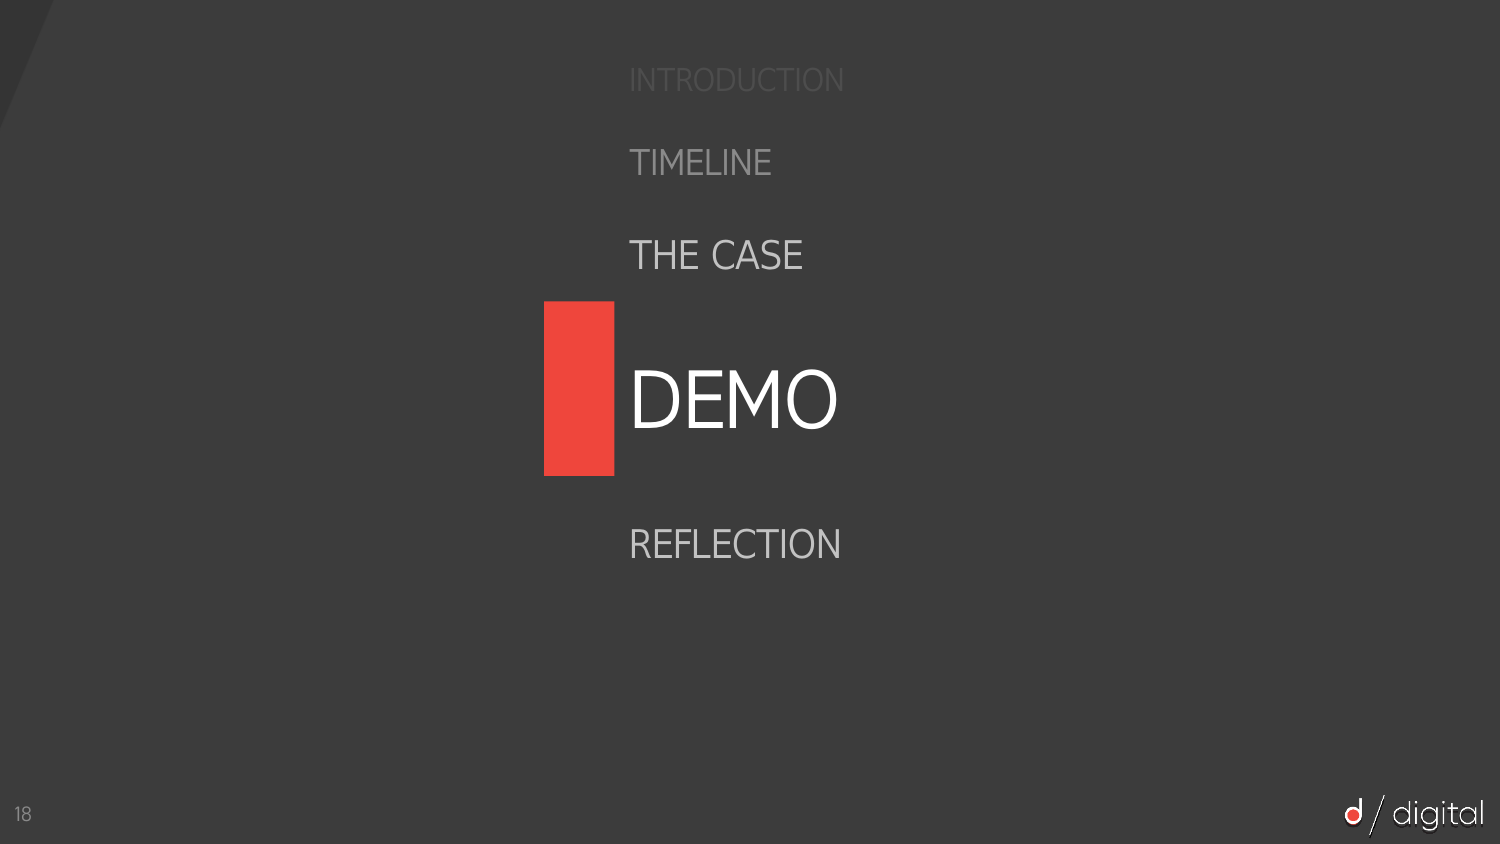

introduction
Timeline
The case

# demo
Reflection